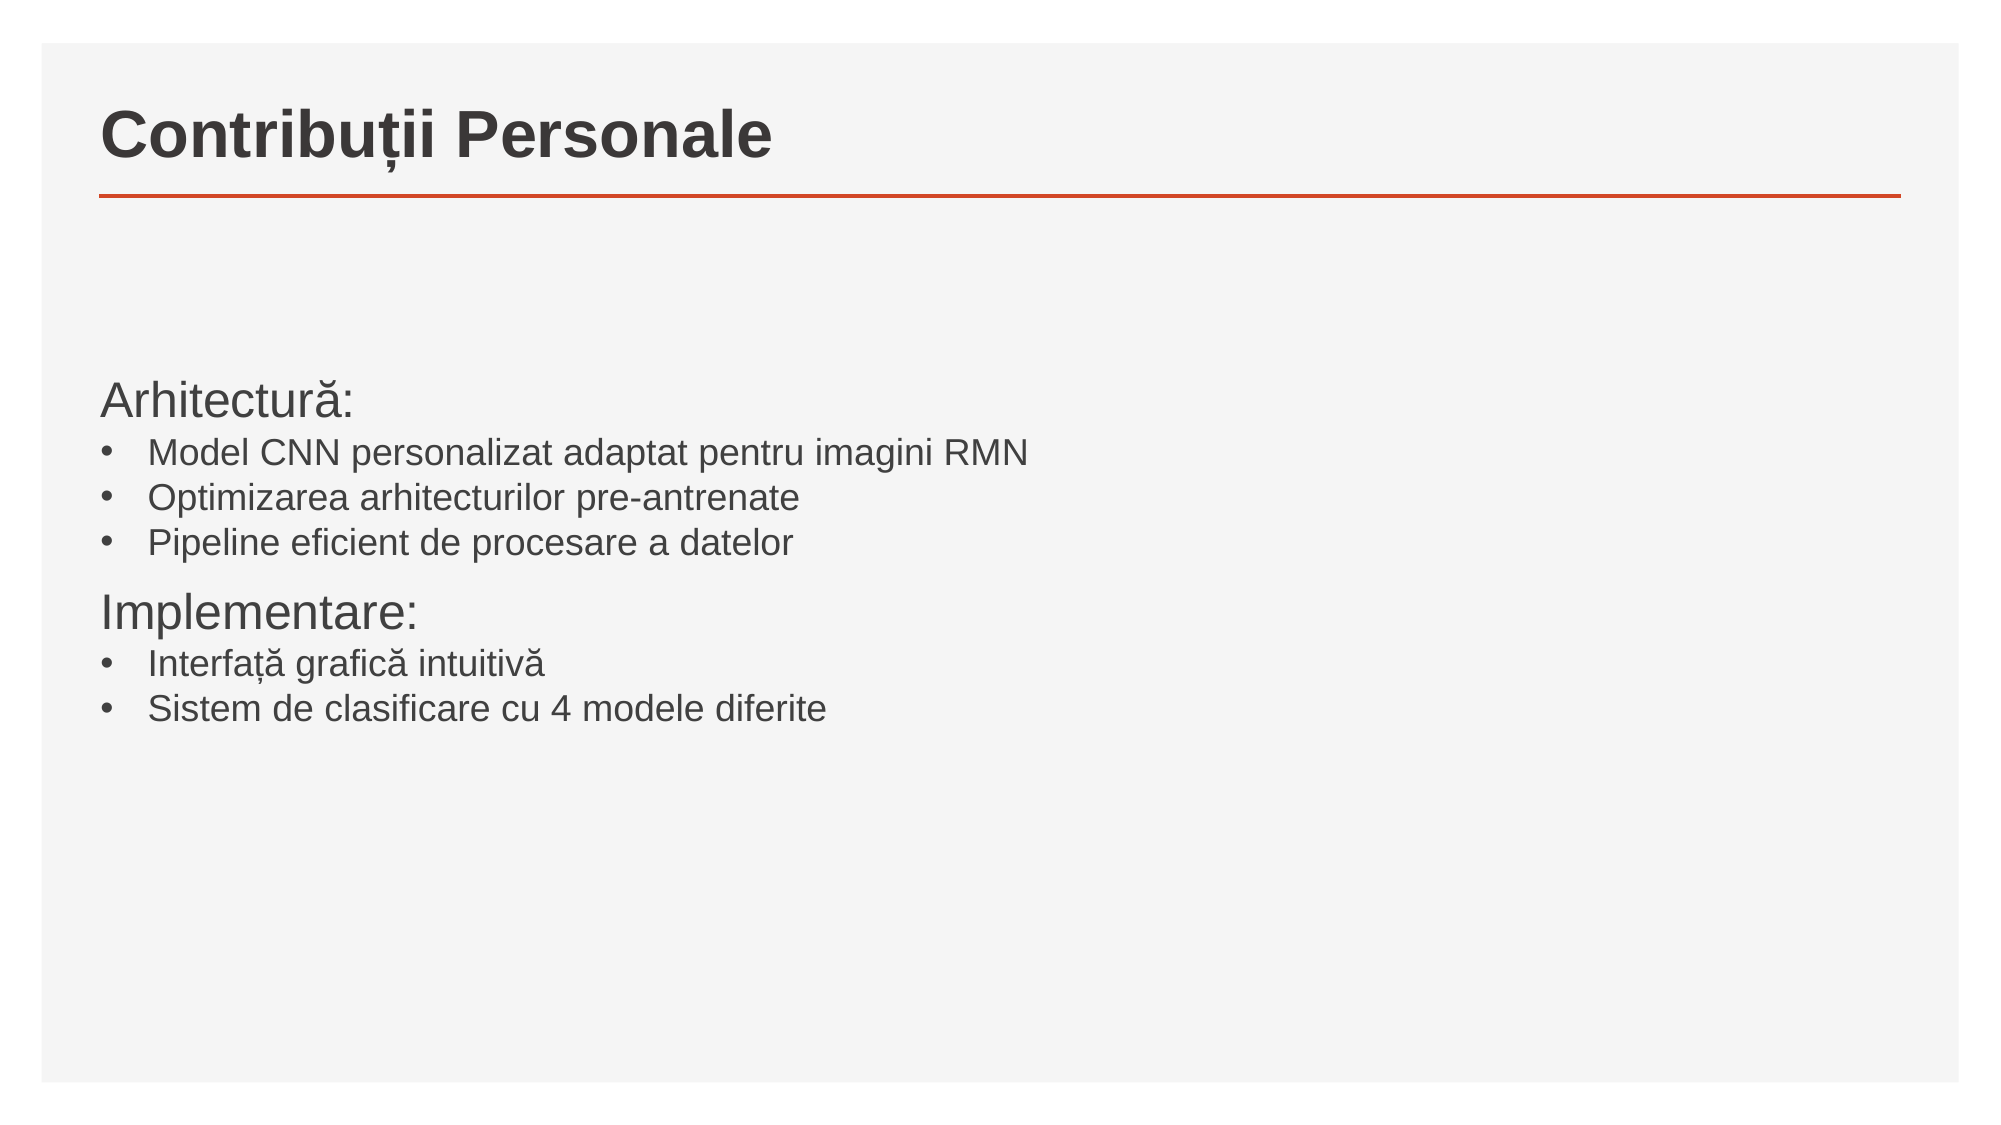

# Contribuții Personale
Arhitectură:
Model CNN personalizat adaptat pentru imagini RMN
Optimizarea arhitecturilor pre-antrenate
Pipeline eficient de procesare a datelor
Implementare:
Interfață grafică intuitivă
Sistem de clasificare cu 4 modele diferite